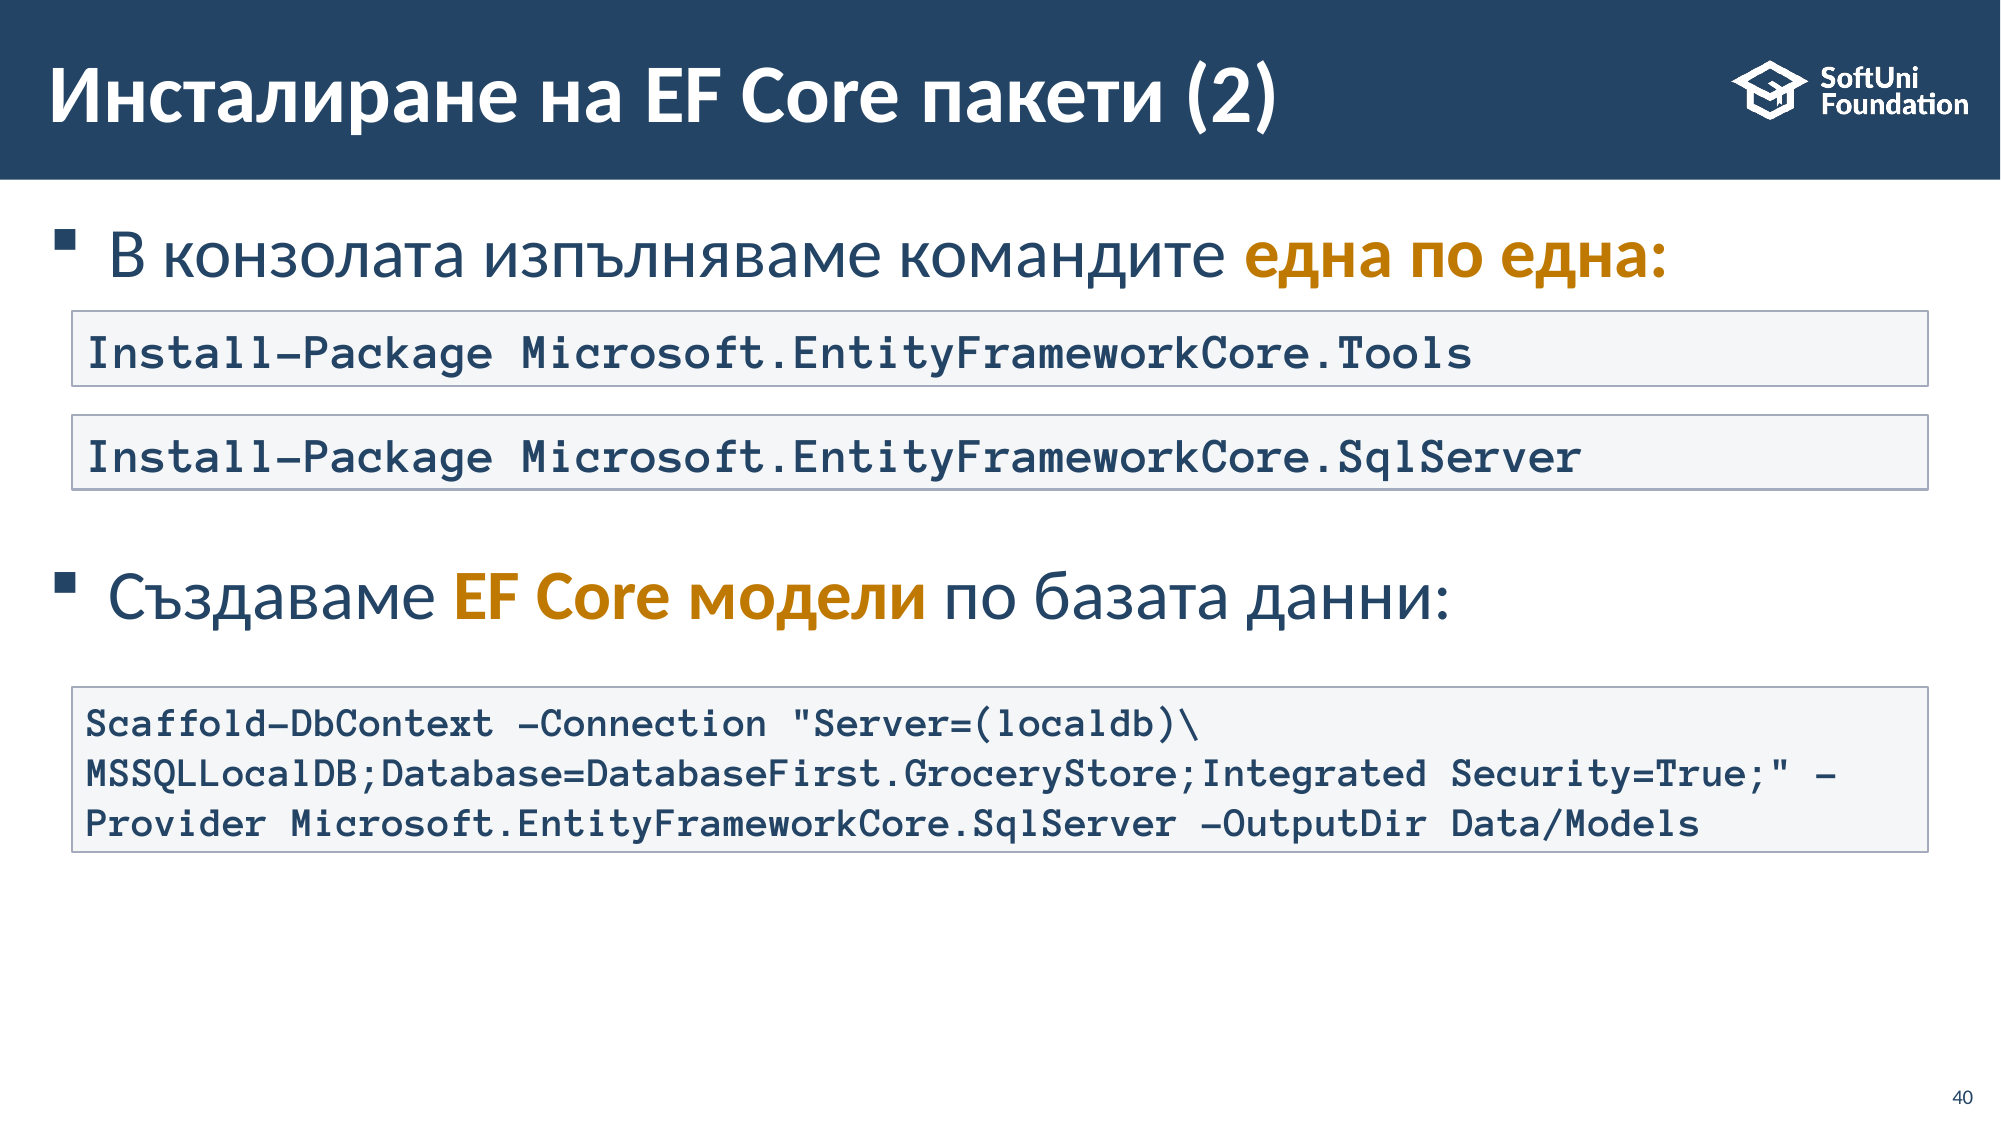

# Инсталиране на EF Core пакети (2)
В конзолата изпълняваме командите една по една:

Създаваме EF Core модели по базата данни:
Install-Package Microsoft.EntityFrameworkCore.Tools
Install-Package Microsoft.EntityFrameworkCore.SqlServer
Scaffold-DbContext -Connection "Server=(localdb)\MSSQLLocalDB;Database=DatabaseFirst.GroceryStore;Integrated Security=True;" -Provider Microsoft.EntityFrameworkCore.SqlServer -OutputDir Data/Models
40